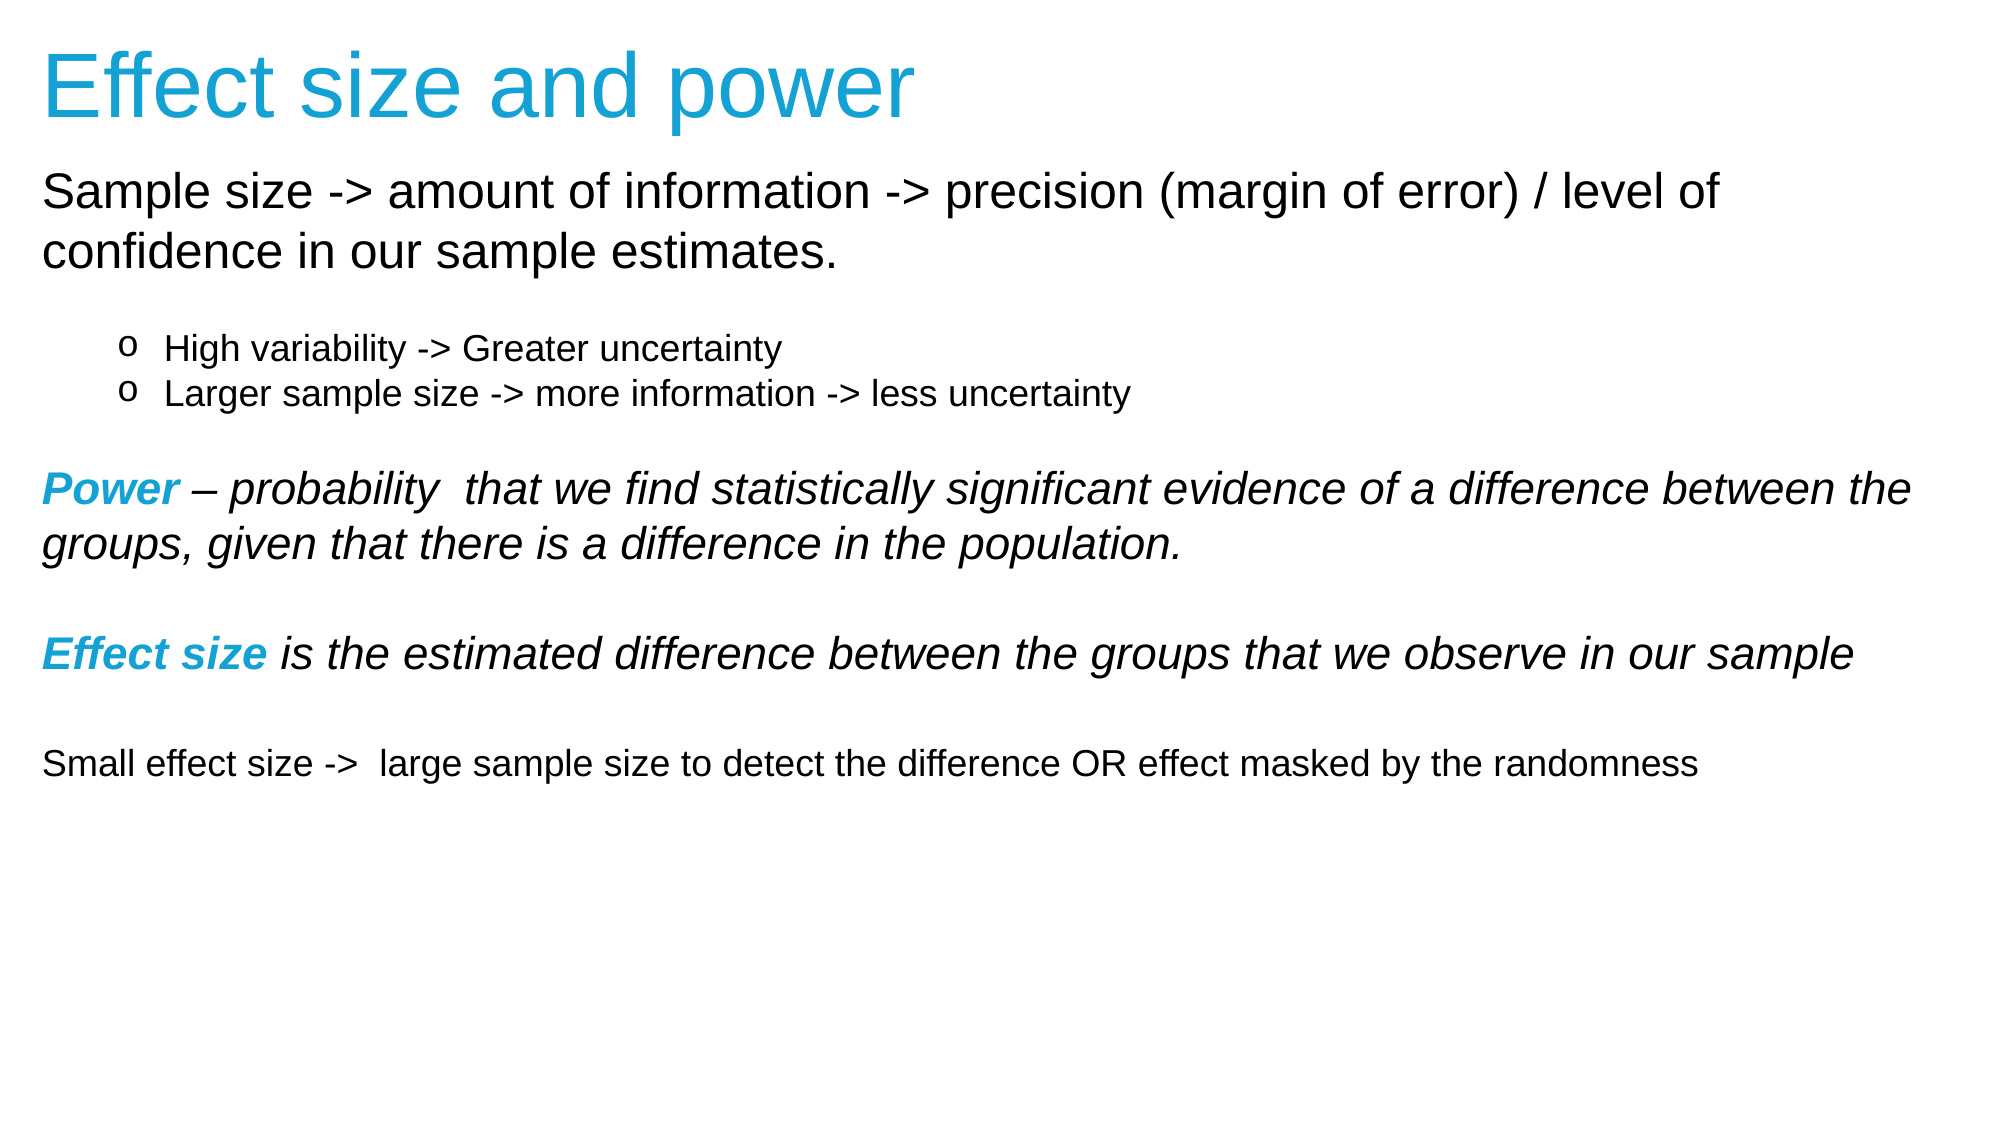

Effect size and power
Sample size -> amount of information -> precision (margin of error) / level of confidence in our sample estimates.

High variability -> Greater uncertainty
Larger sample size -> more information -> less uncertainty

Power – probability  that we find statistically significant evidence of a difference between the groups, given that there is a difference in the population.

Effect size is the estimated difference between the groups that we observe in our sample

Small effect size ->  large sample size to detect the difference OR effect masked by the randomness